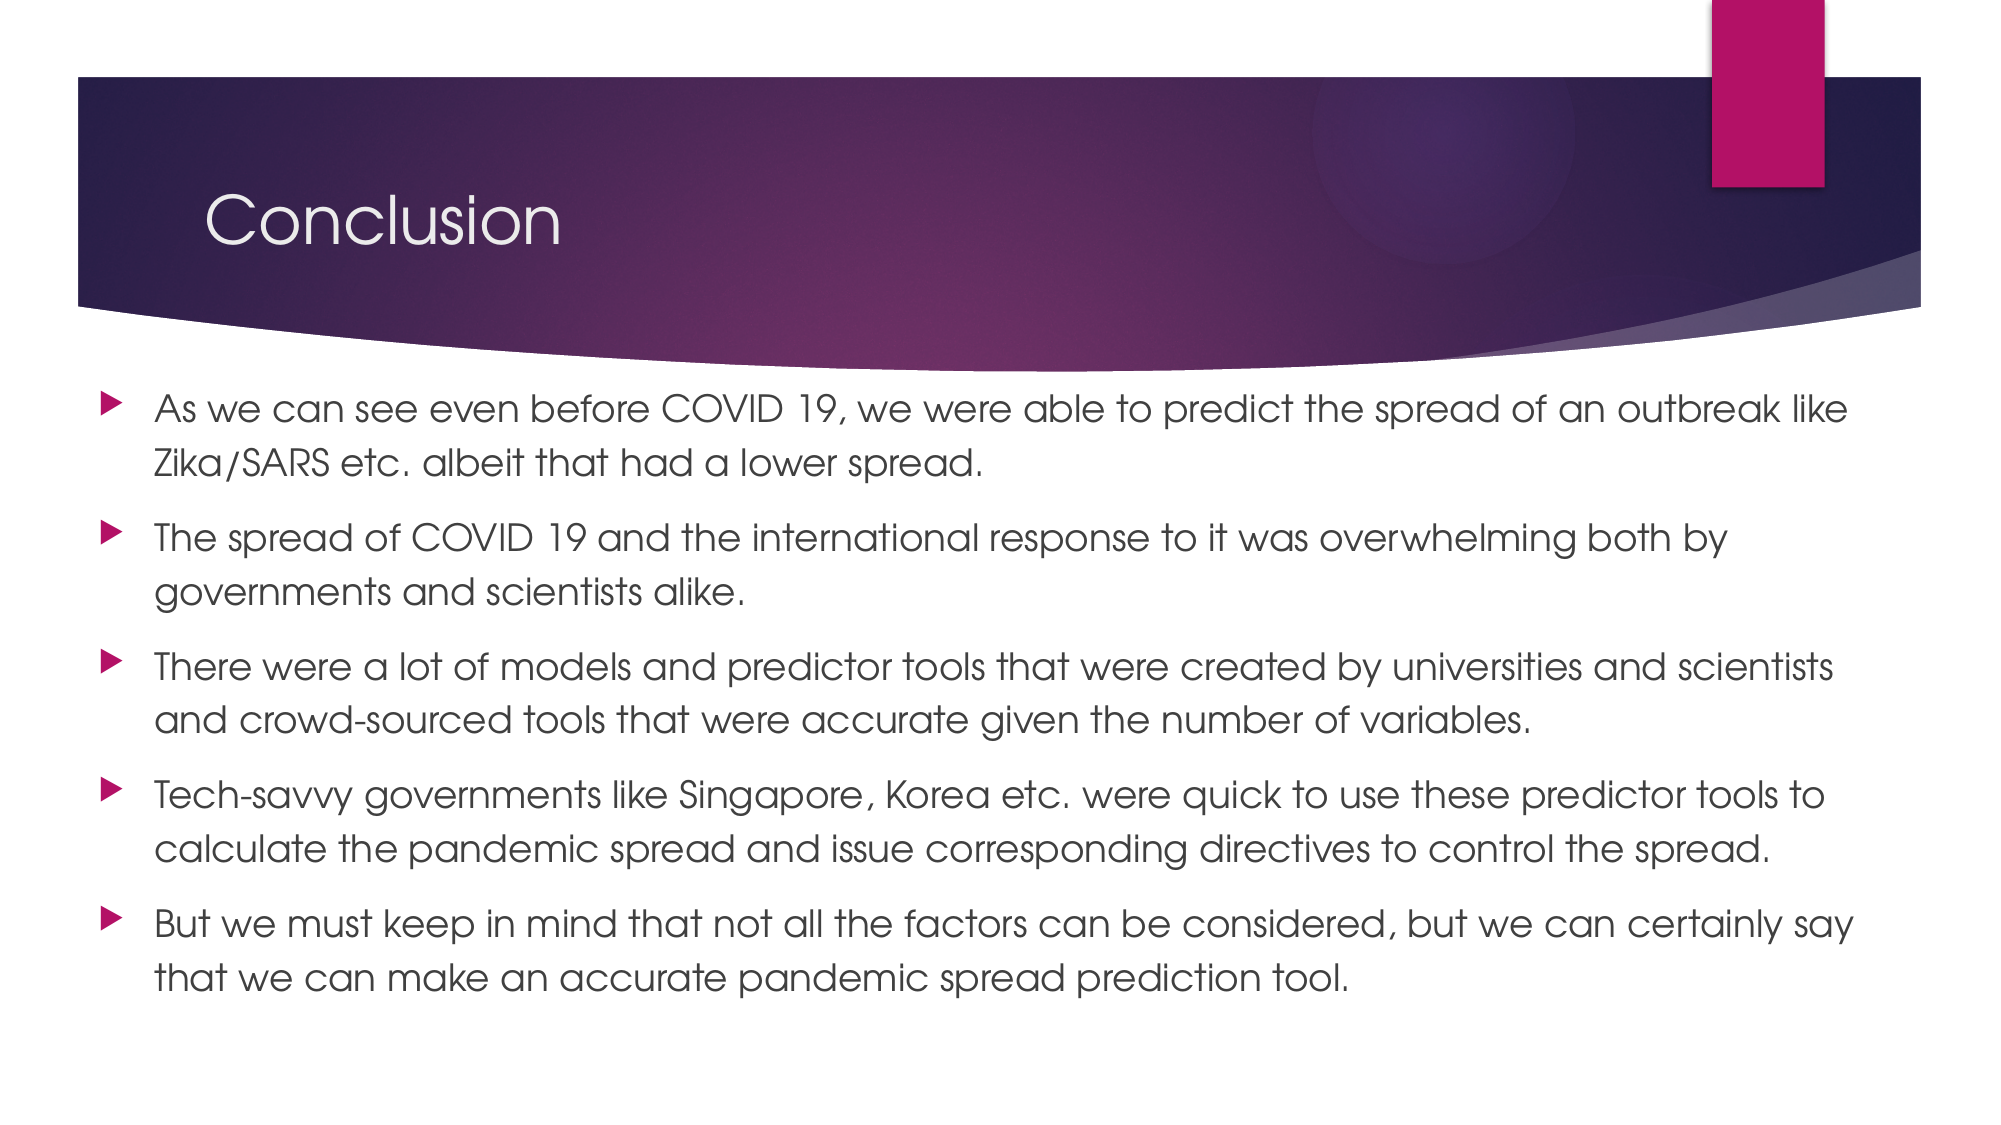

# Conclusion
As we can see even before COVID 19, we were able to predict the spread of an outbreak like Zika/SARS etc. albeit that had a lower spread.
The spread of COVID 19 and the international response to it was overwhelming both by governments and scientists alike.
There were a lot of models and predictor tools that were created by universities and scientists and crowd-sourced tools that were accurate given the number of variables.
Tech-savvy governments like Singapore, Korea etc. were quick to use these predictor tools to calculate the pandemic spread and issue corresponding directives to control the spread.
But we must keep in mind that not all the factors can be considered, but we can certainly say that we can make an accurate pandemic spread prediction tool.